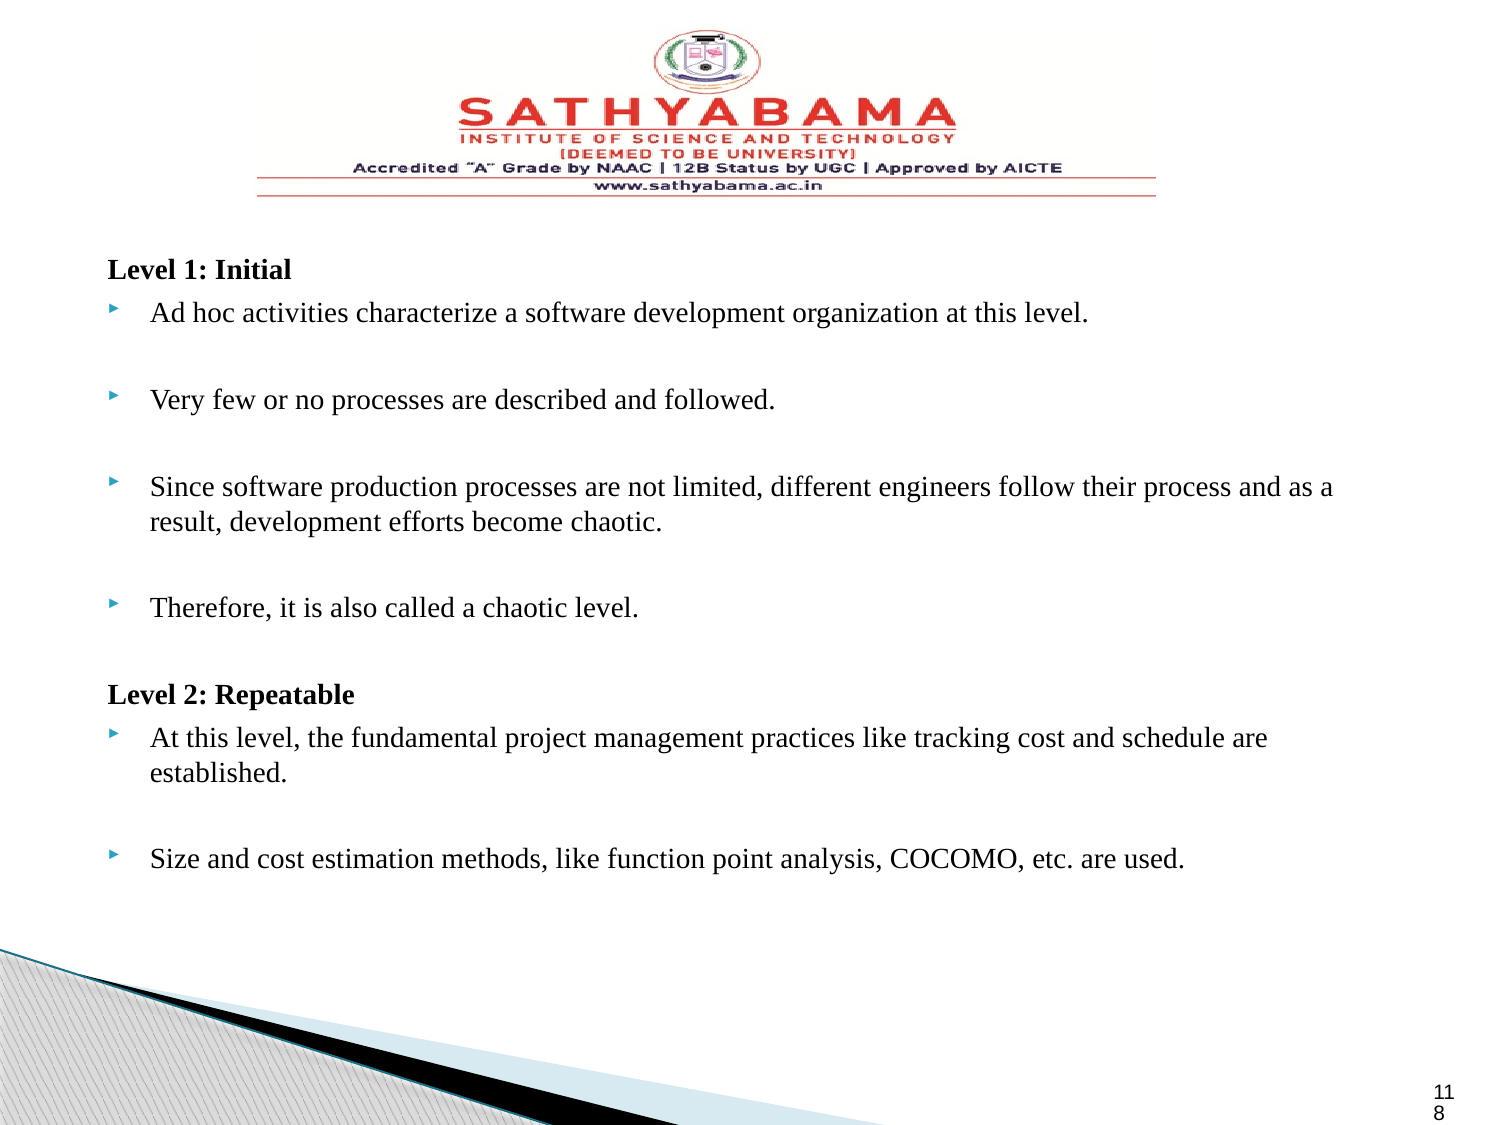

Level 1: Initial
Ad hoc activities characterize a software development organization at this level.

Very few or no processes are described and followed.

Since software production processes are not limited, different engineers follow their process and as a result, development efforts become chaotic.

Therefore, it is also called a chaotic level.

Level 2: Repeatable
At this level, the fundamental project management practices like tracking cost and schedule are established.

Size and cost estimation methods, like function point analysis, COCOMO, etc. are used.

118